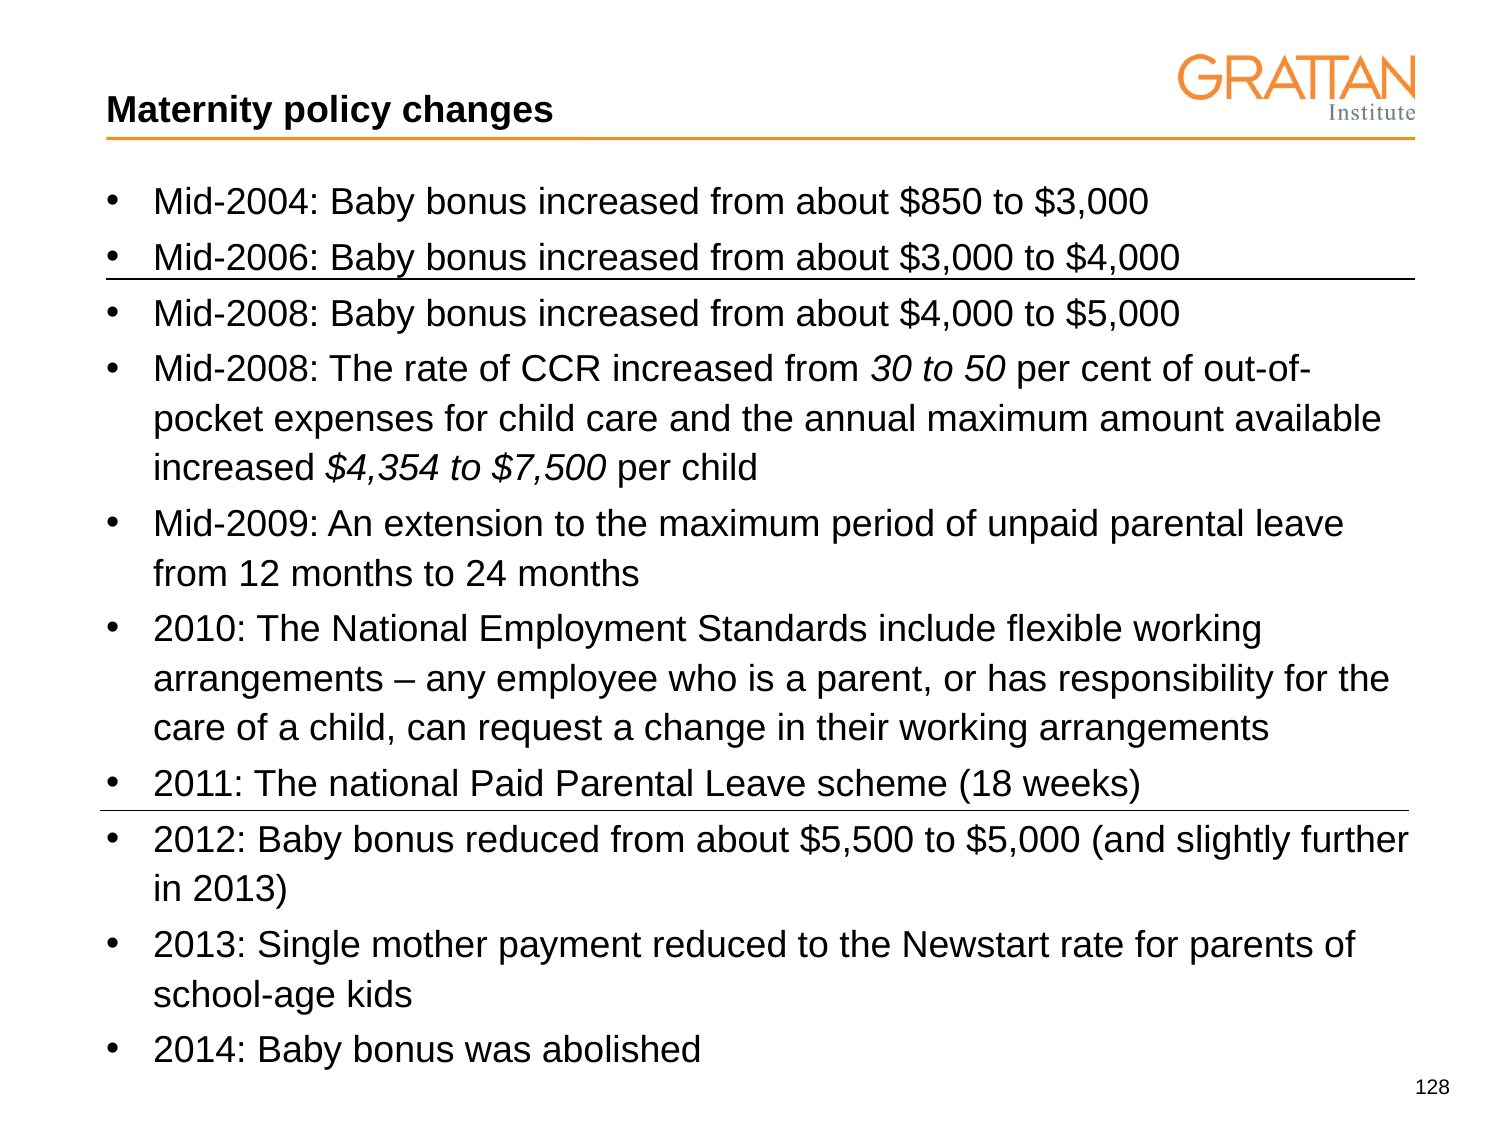

# Maternity policy changes
Mid-2004: Baby bonus increased from about $850 to $3,000
Mid-2006: Baby bonus increased from about $3,000 to $4,000
Mid-2008: Baby bonus increased from about $4,000 to $5,000
Mid-2008: The rate of CCR increased from 30 to 50 per cent of out-of-pocket expenses for child care and the annual maximum amount available increased $4,354 to $7,500 per child
Mid-2009: An extension to the maximum period of unpaid parental leave from 12 months to 24 months
2010: The National Employment Standards include flexible working arrangements – any employee who is a parent, or has responsibility for the care of a child, can request a change in their working arrangements
2011: The national Paid Parental Leave scheme (18 weeks)
2012: Baby bonus reduced from about $5,500 to $5,000 (and slightly further in 2013)
2013: Single mother payment reduced to the Newstart rate for parents of school-age kids
2014: Baby bonus was abolished